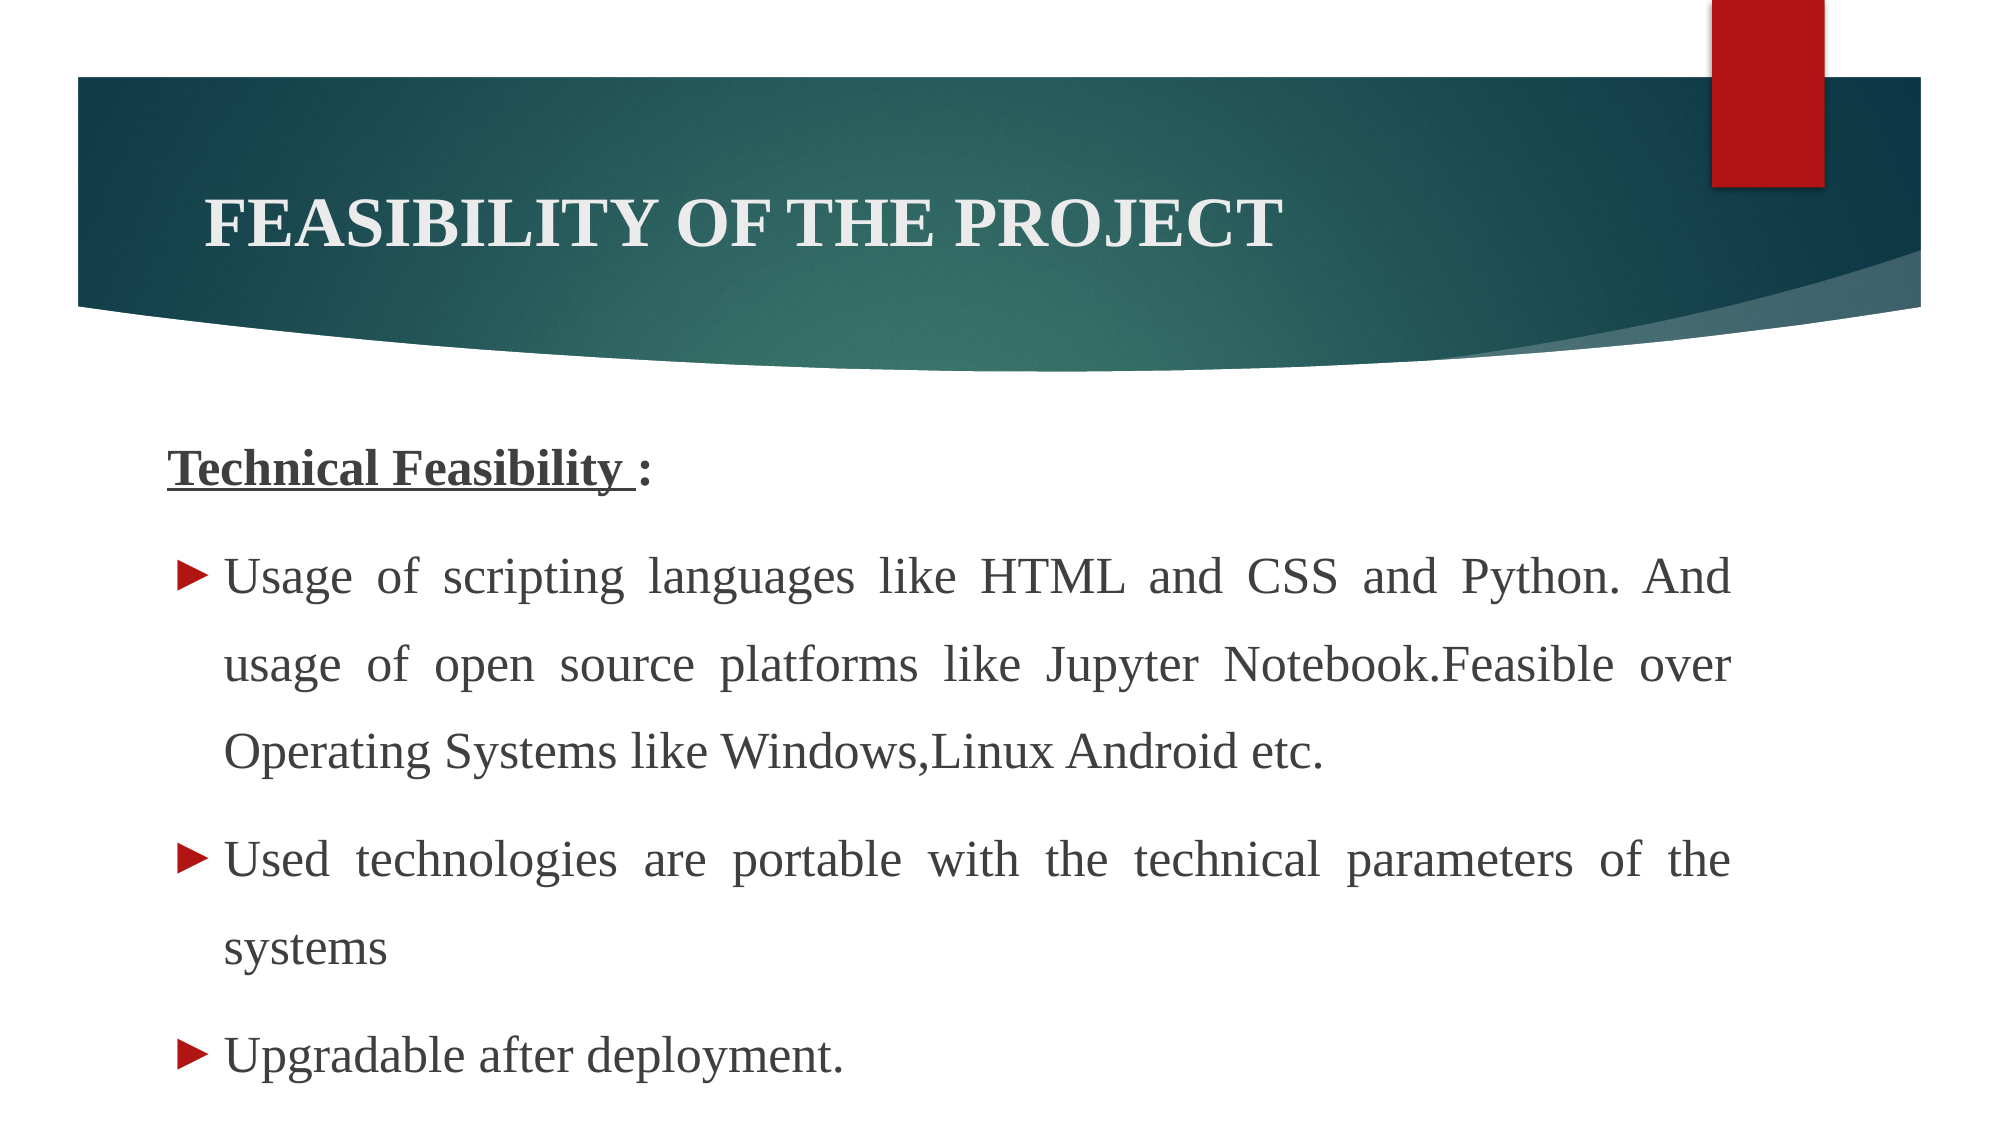

# FEASIBILITY OF THE PROJECT
Technical Feasibility :
Usage of scripting languages like HTML and CSS and Python. And usage of open source platforms like Jupyter Notebook.Feasible over Operating Systems like Windows,Linux Android etc.
Used technologies are portable with the technical parameters of the systems
Upgradable after deployment.